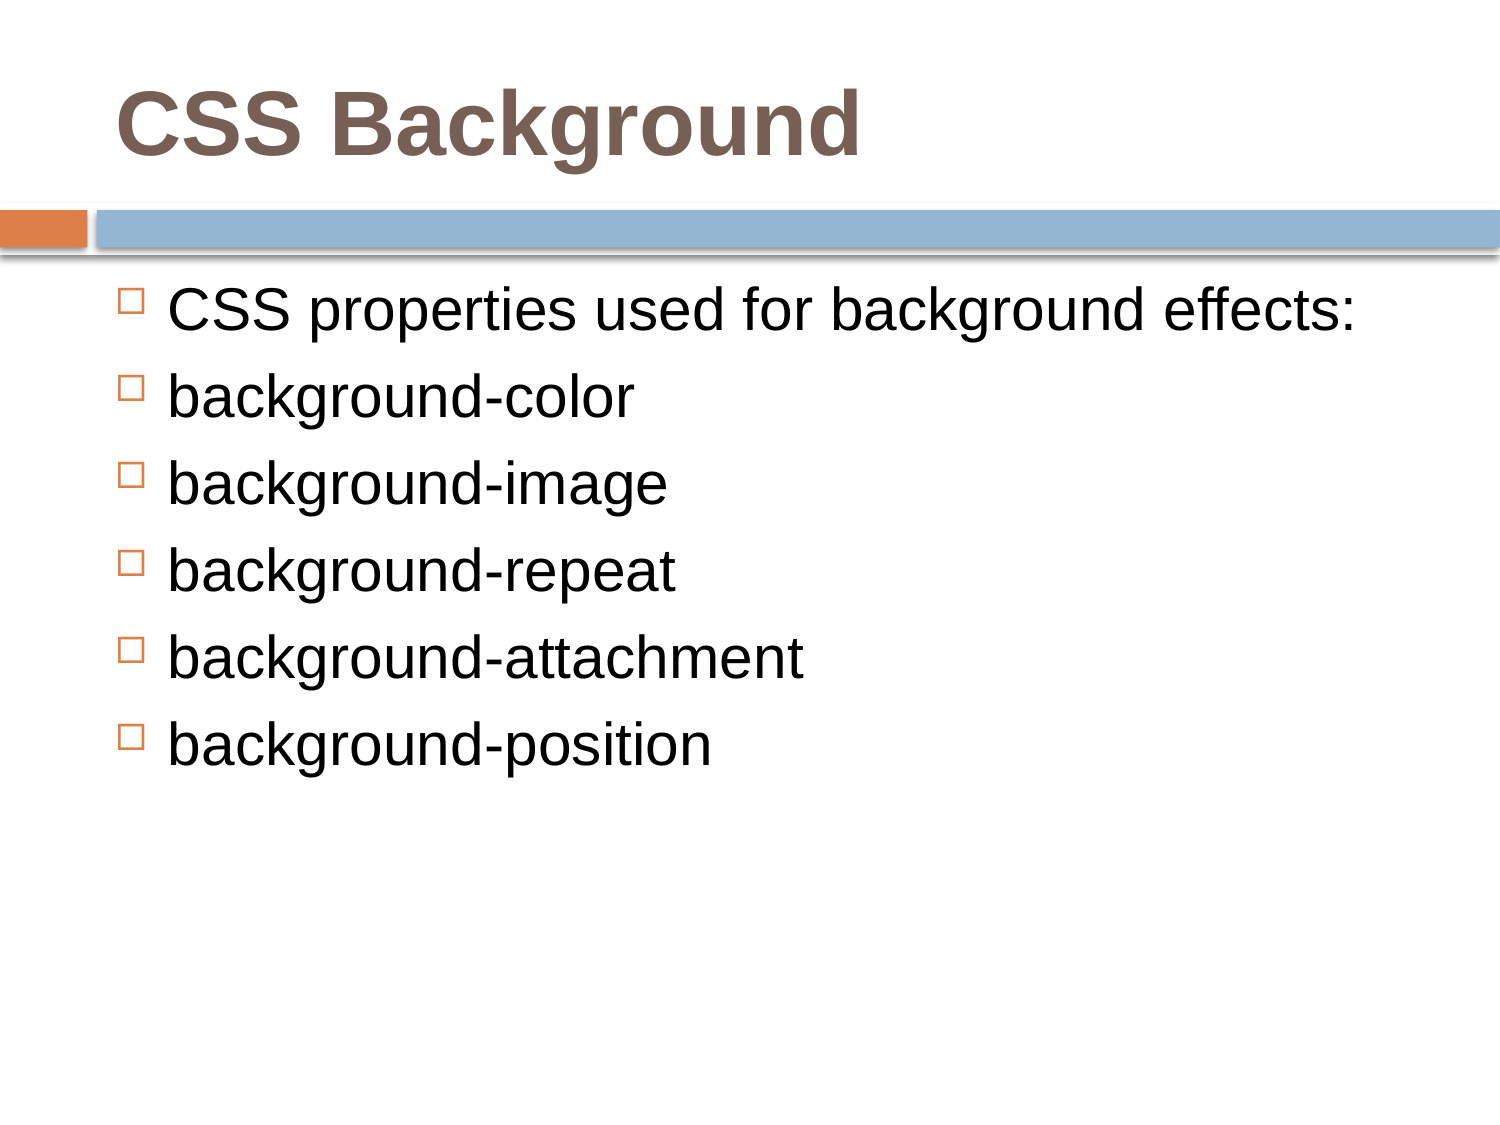

# CSS Background
CSS properties used for background effects:
background-color
background-image
background-repeat
background-attachment
background-position